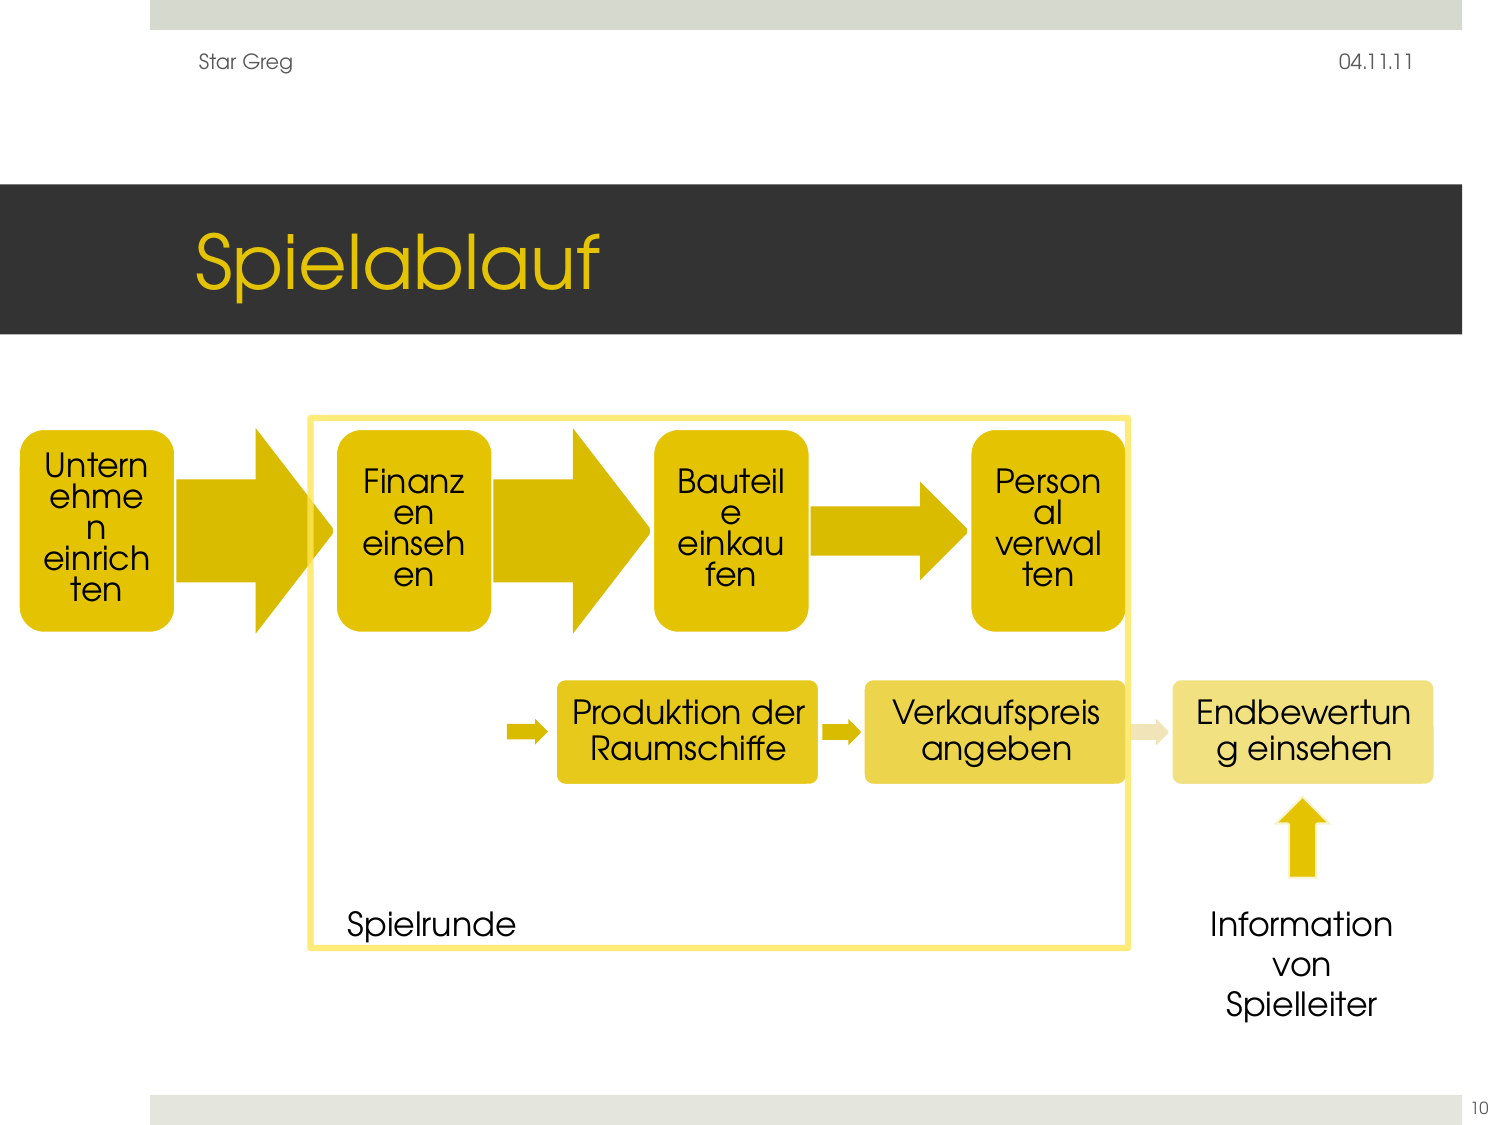

Star Greg
04.11.11
# Spielablauf

Unternehmen einrichten
Bauteile einkaufen
Finanzen einsehen
Personal verwalten
Produktion der Raumschiffe

Verkaufspreis angeben

Endbewertung einsehen

Spielrunde
Information von Spielleiter
10